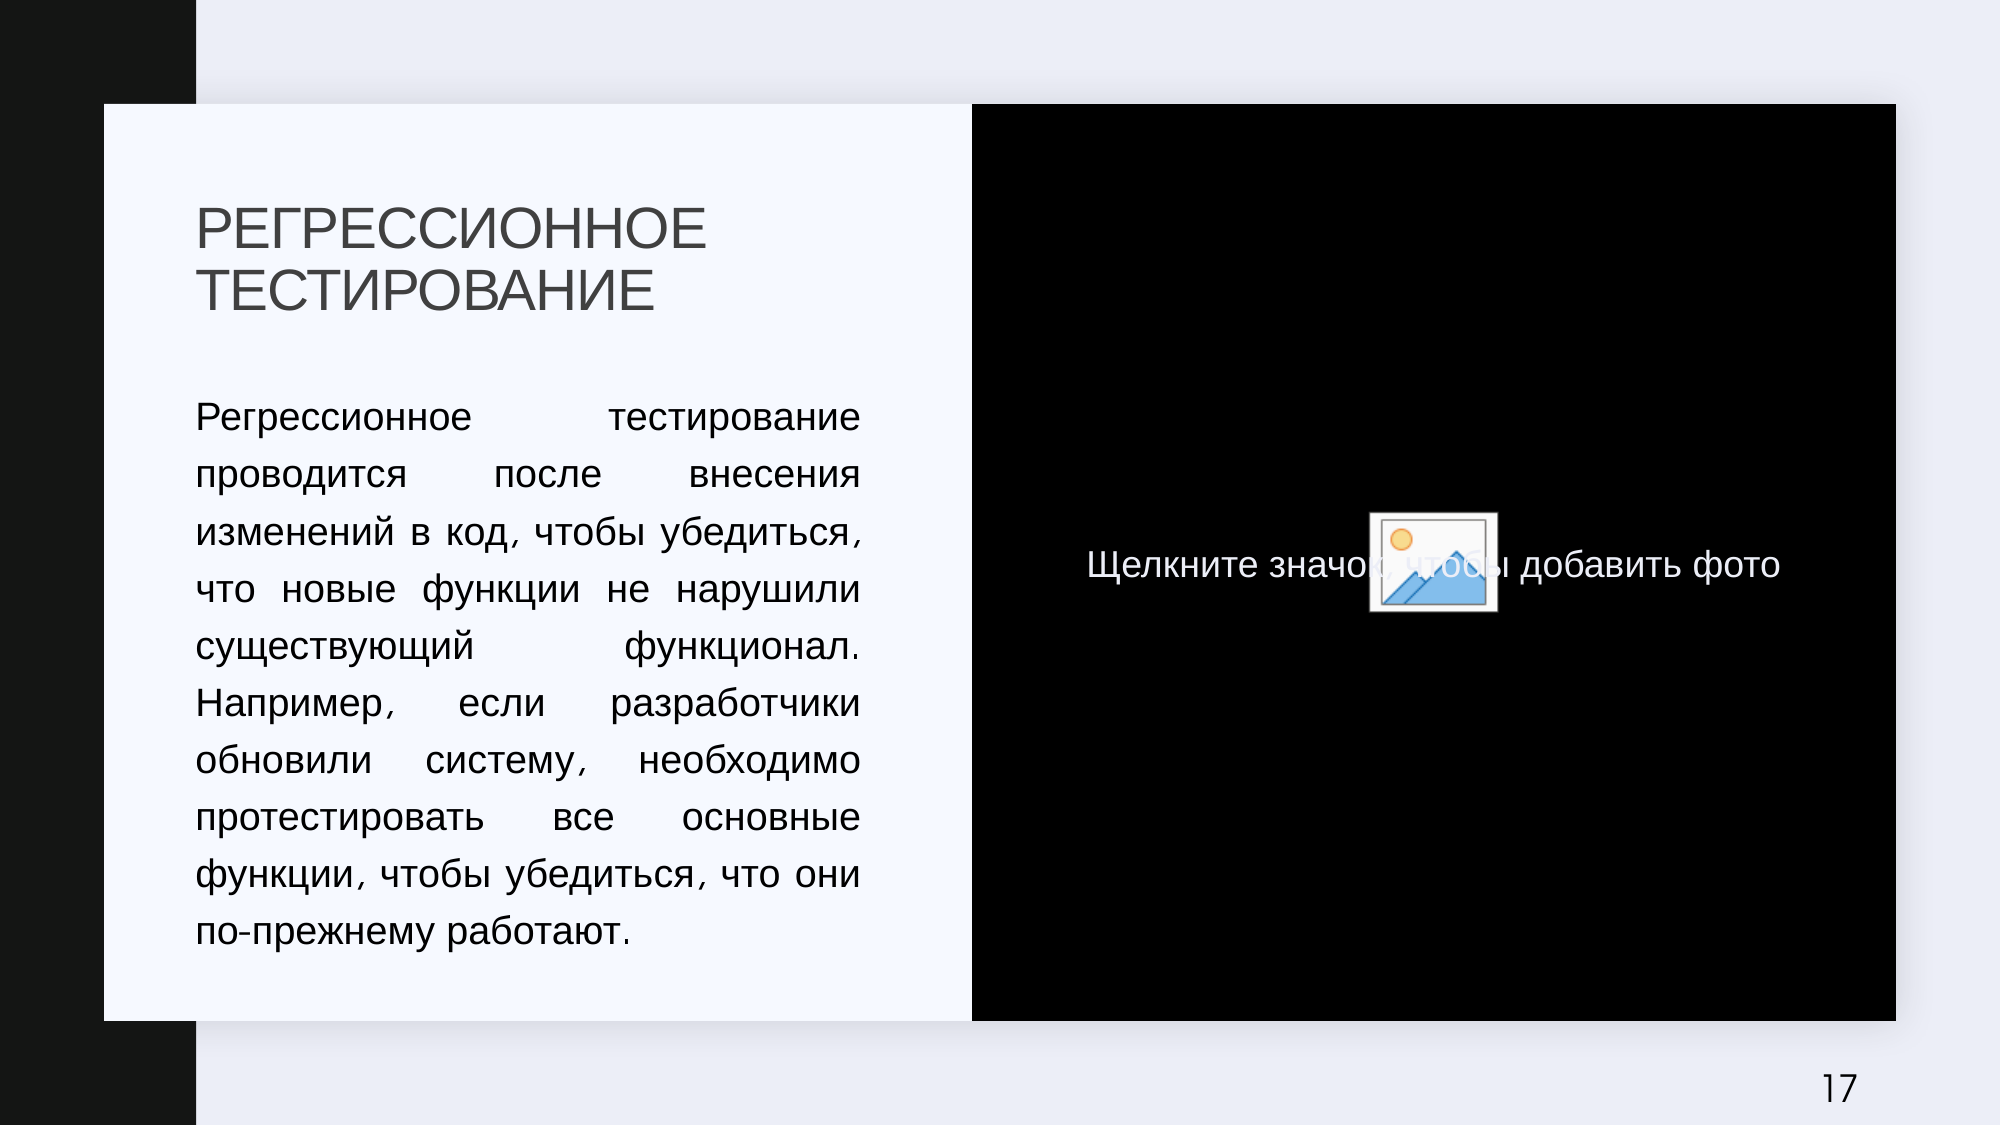

# Регрессионное тестирование
Регрессионное тестирование проводится после внесения изменений в код, чтобы убедиться, что новые функции не нарушили существующий функционал. Например, если разработчики обновили систему, необходимо протестировать все основные функции, чтобы убедиться, что они по-прежнему работают.
17